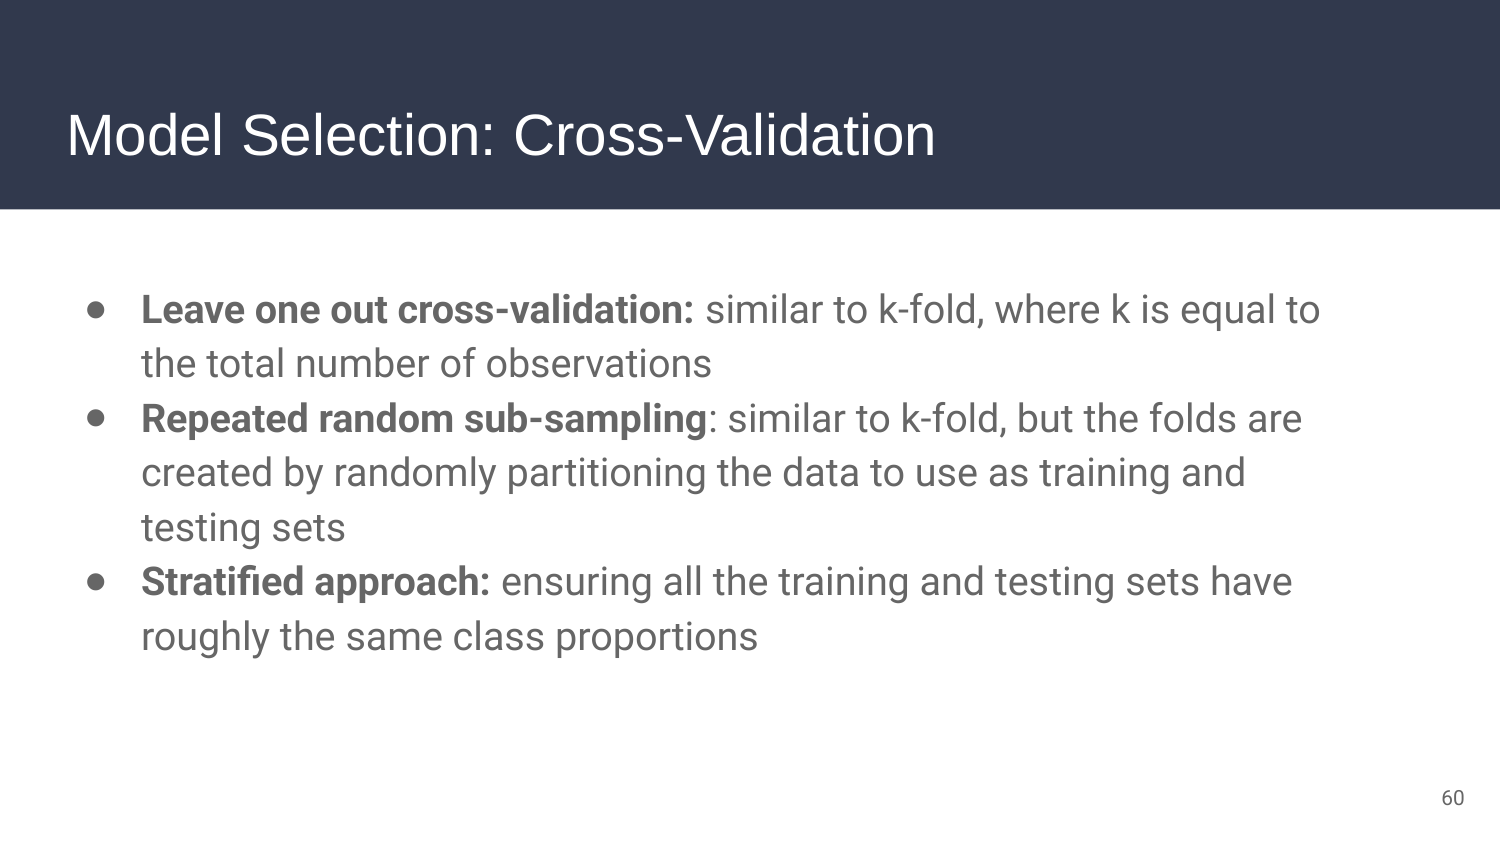

# Model Selection: Cross-Validation
Leave one out cross-validation: similar to k-fold, where k is equal to the total number of observations
Repeated random sub-sampling: similar to k-fold, but the folds are created by randomly partitioning the data to use as training and testing sets
Stratified approach: ensuring all the training and testing sets have roughly the same class proportions
60